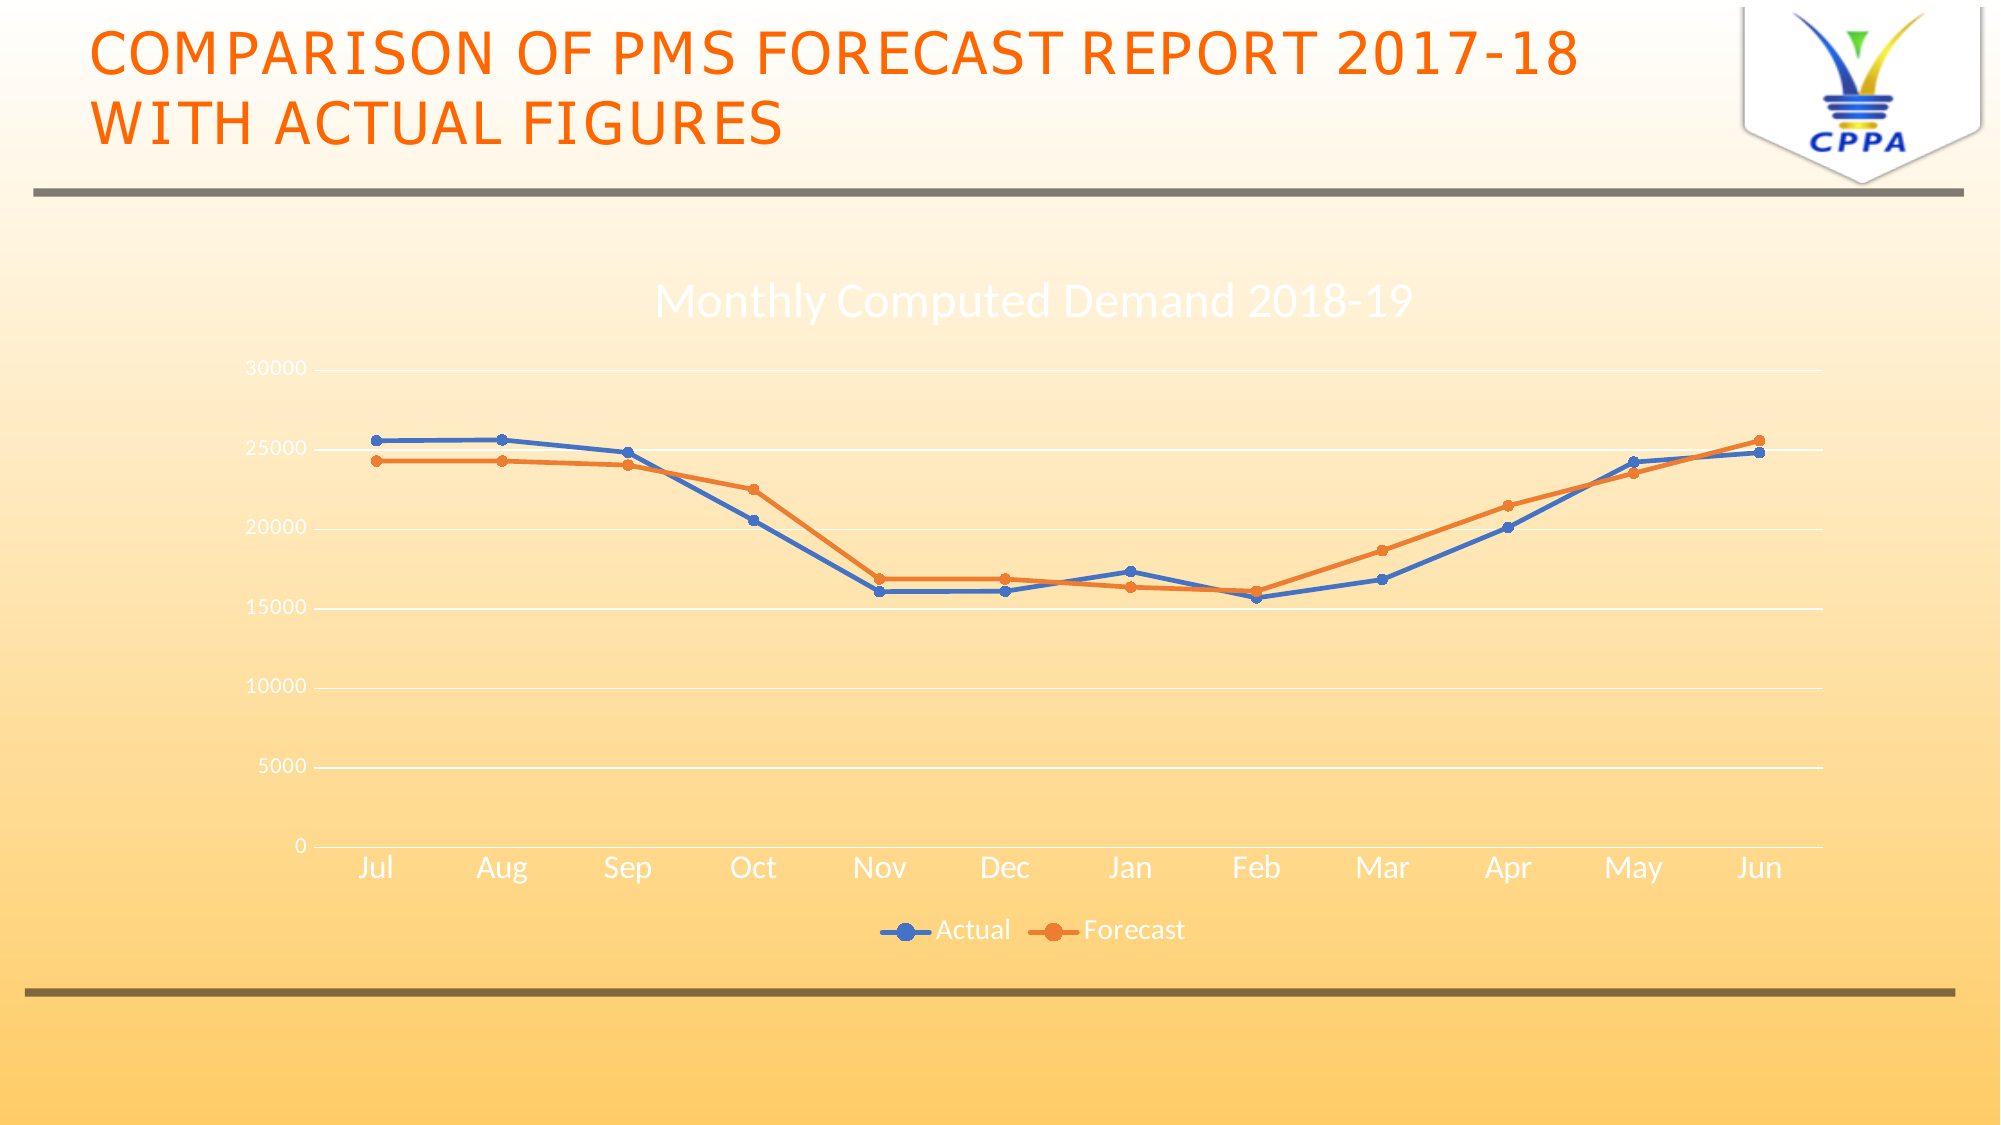

# COMPARISON OF PMS FORECAST REPORT 2017-18 WITH ACTUAL FIGURES

### Chart: Monthly Computed Demand 2018-19

| Category | Actual | Forecast |
|---|---|---|
| Jul | 25575.0 | 24300.0 |
| Aug | 25627.0 | 24300.0 |
| Sep | 24838.0 | 24045.0 |
| Oct | 20566.0 | 22510.0 |
| Nov | 16093.0 | 16882.0 |
| Dec | 16112.0 | 16882.0 |
| Jan | 17353.0 | 16371.0 |
| Feb | 15693.0 | 16115.0 |
| Mar | 16853.0 | 18673.0 |
| Apr | 20128.0 | 21487.0 |
| May | 24233.0 | 23533.0 |
| Jun | 24827.0 | 25579.0 |